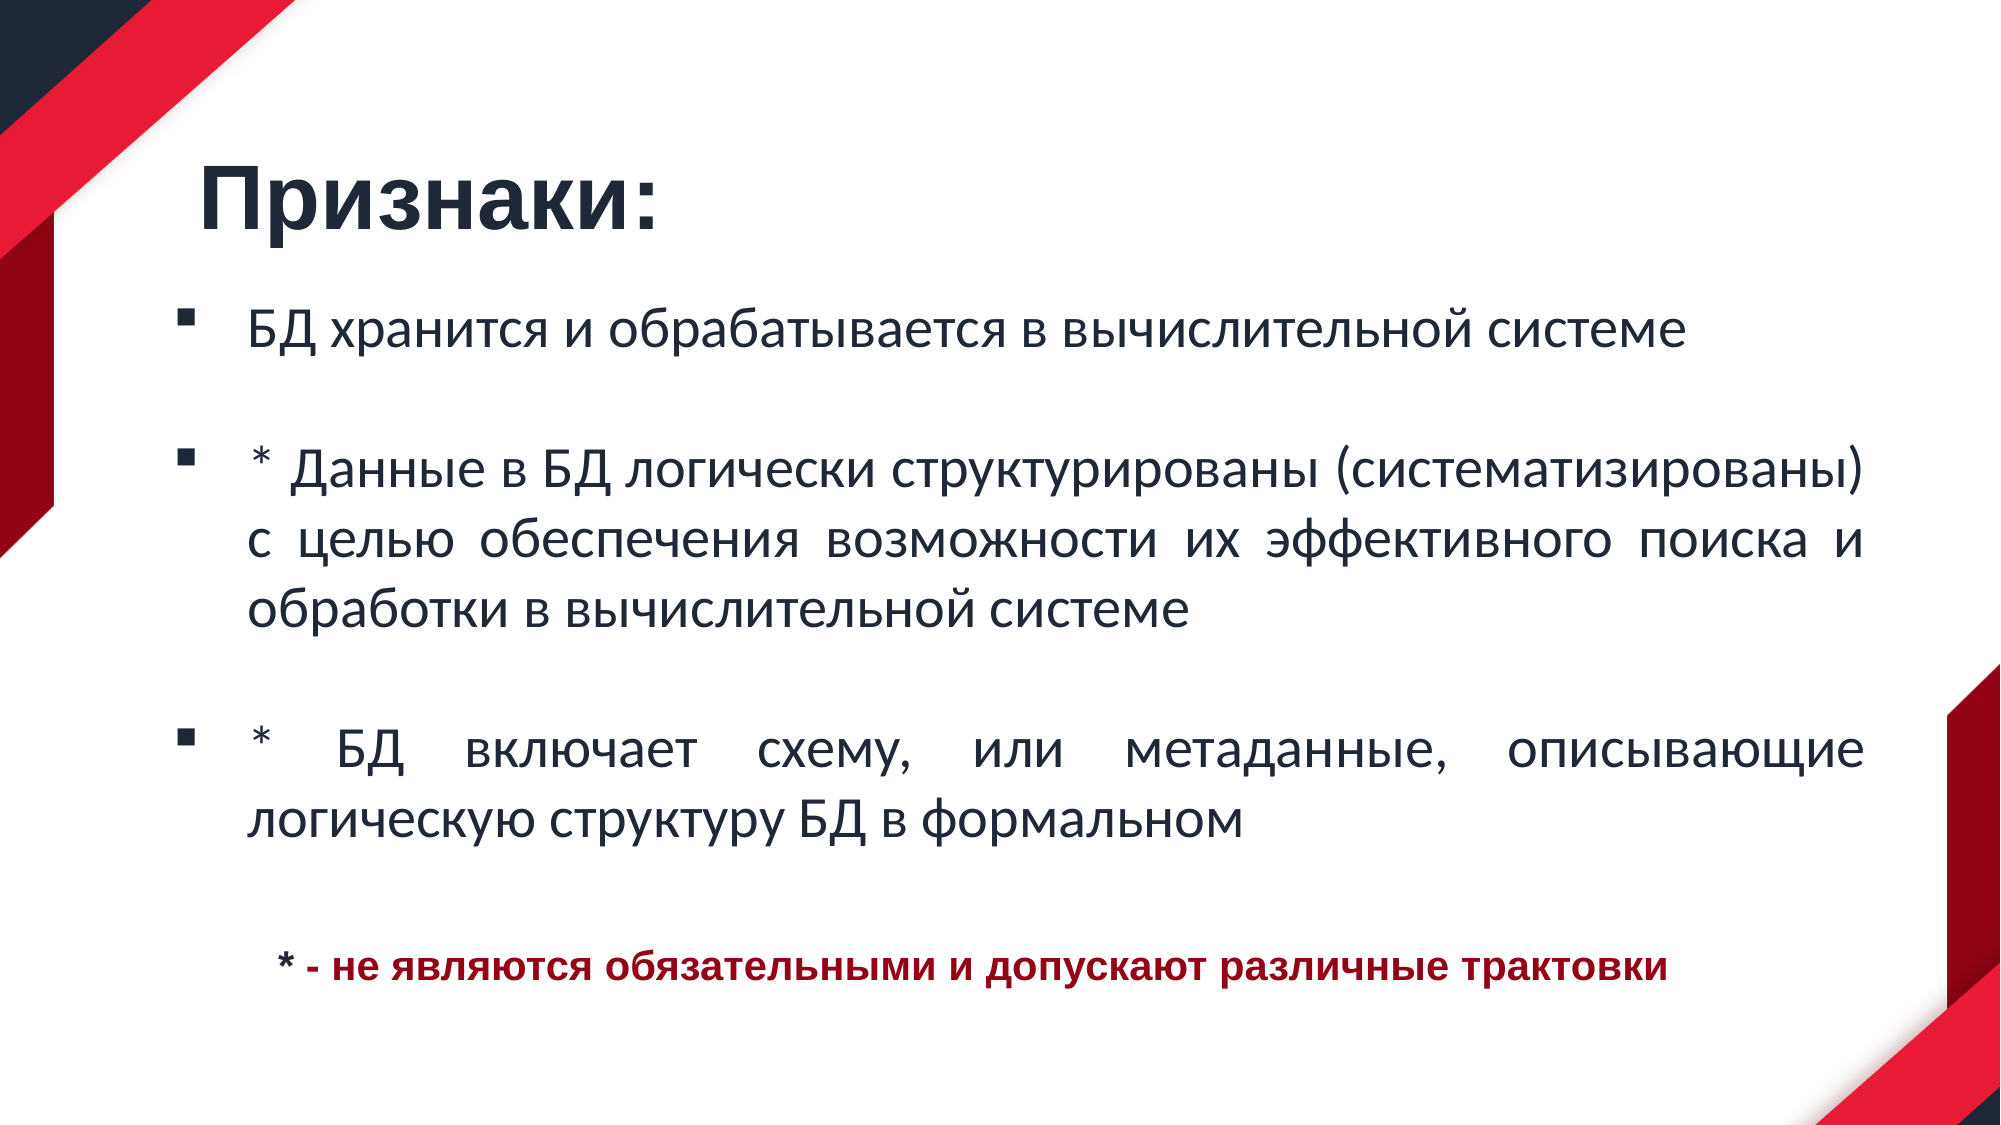

Признаки:
БД хранится и обрабатывается в вычислительной системе

* Данные в БД логически структурированы (систематизированы) с целью обеспечения возможности их эффективного поиска и обработки в вычислительной системе

* БД включает схему, или метаданные, описывающие логическую структуру БД в формальном

* - не являются обязательными и допускают различные трактовки